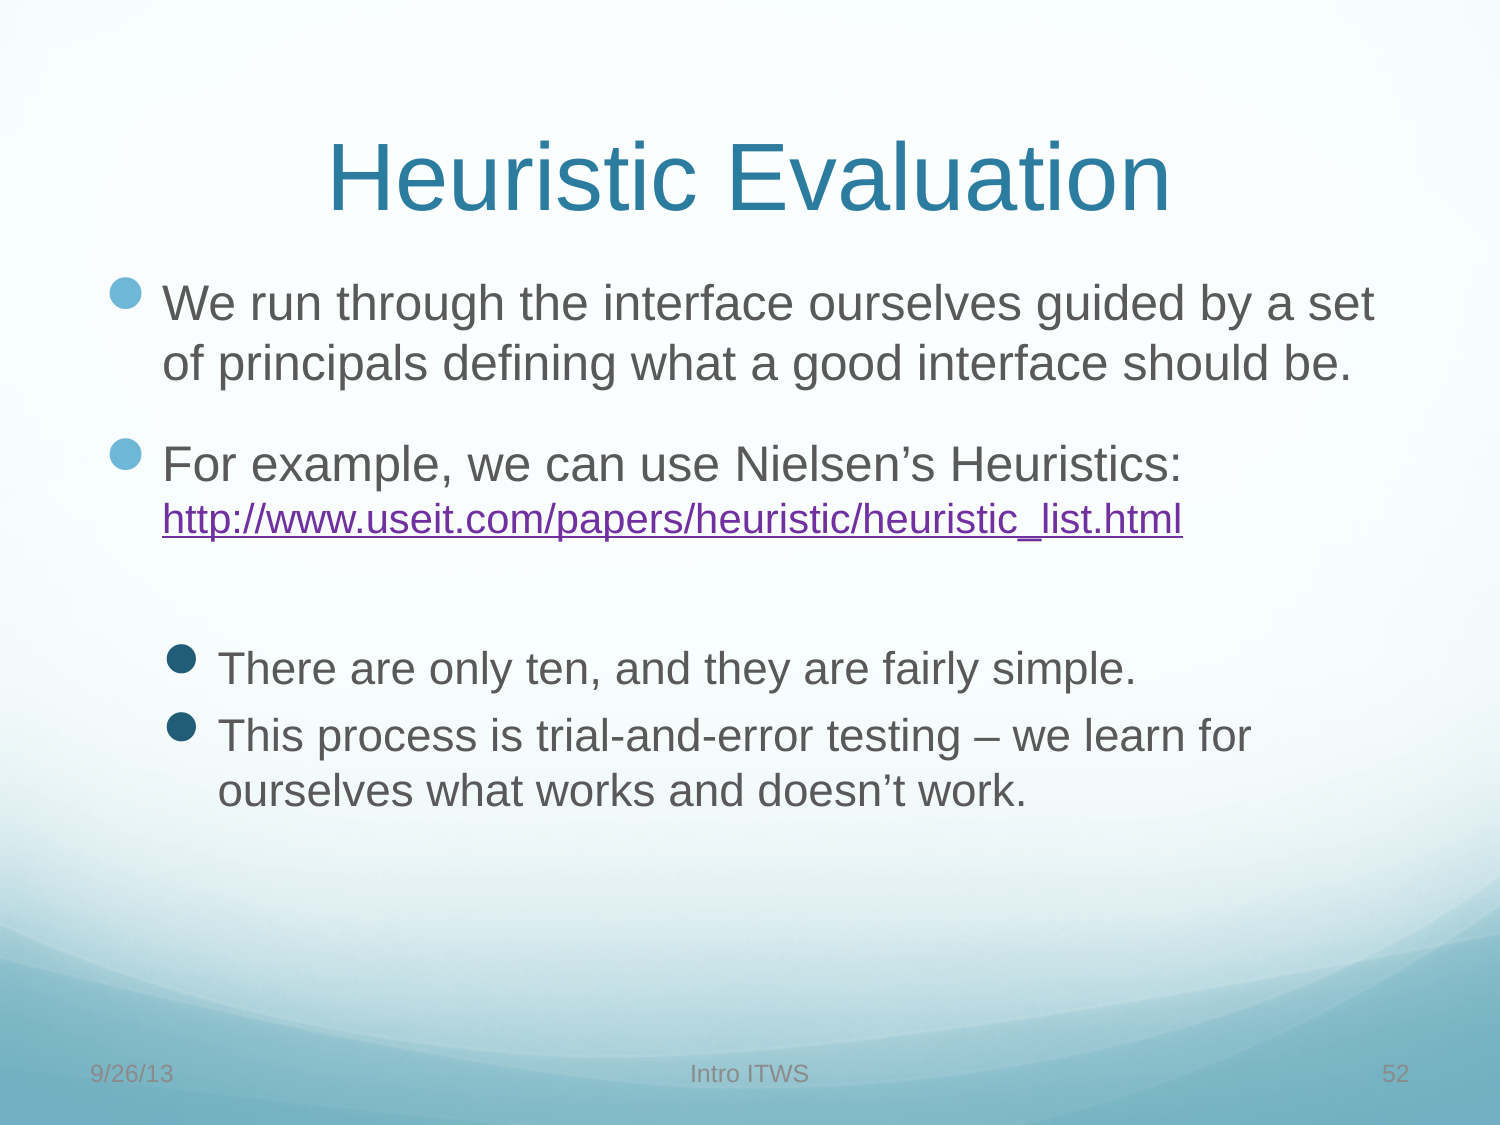

# Heuristic Evaluation
We run through the interface ourselves guided by a set of principals defining what a good interface should be.
For example, we can use Nielsen’s Heuristics:
http://www.useit.com/papers/heuristic/heuristic_list.html

There are only ten, and they are fairly simple.
This process is trial-and-error testing – we learn for ourselves what works and doesn’t work.
9/26/13
Intro ITWS
52